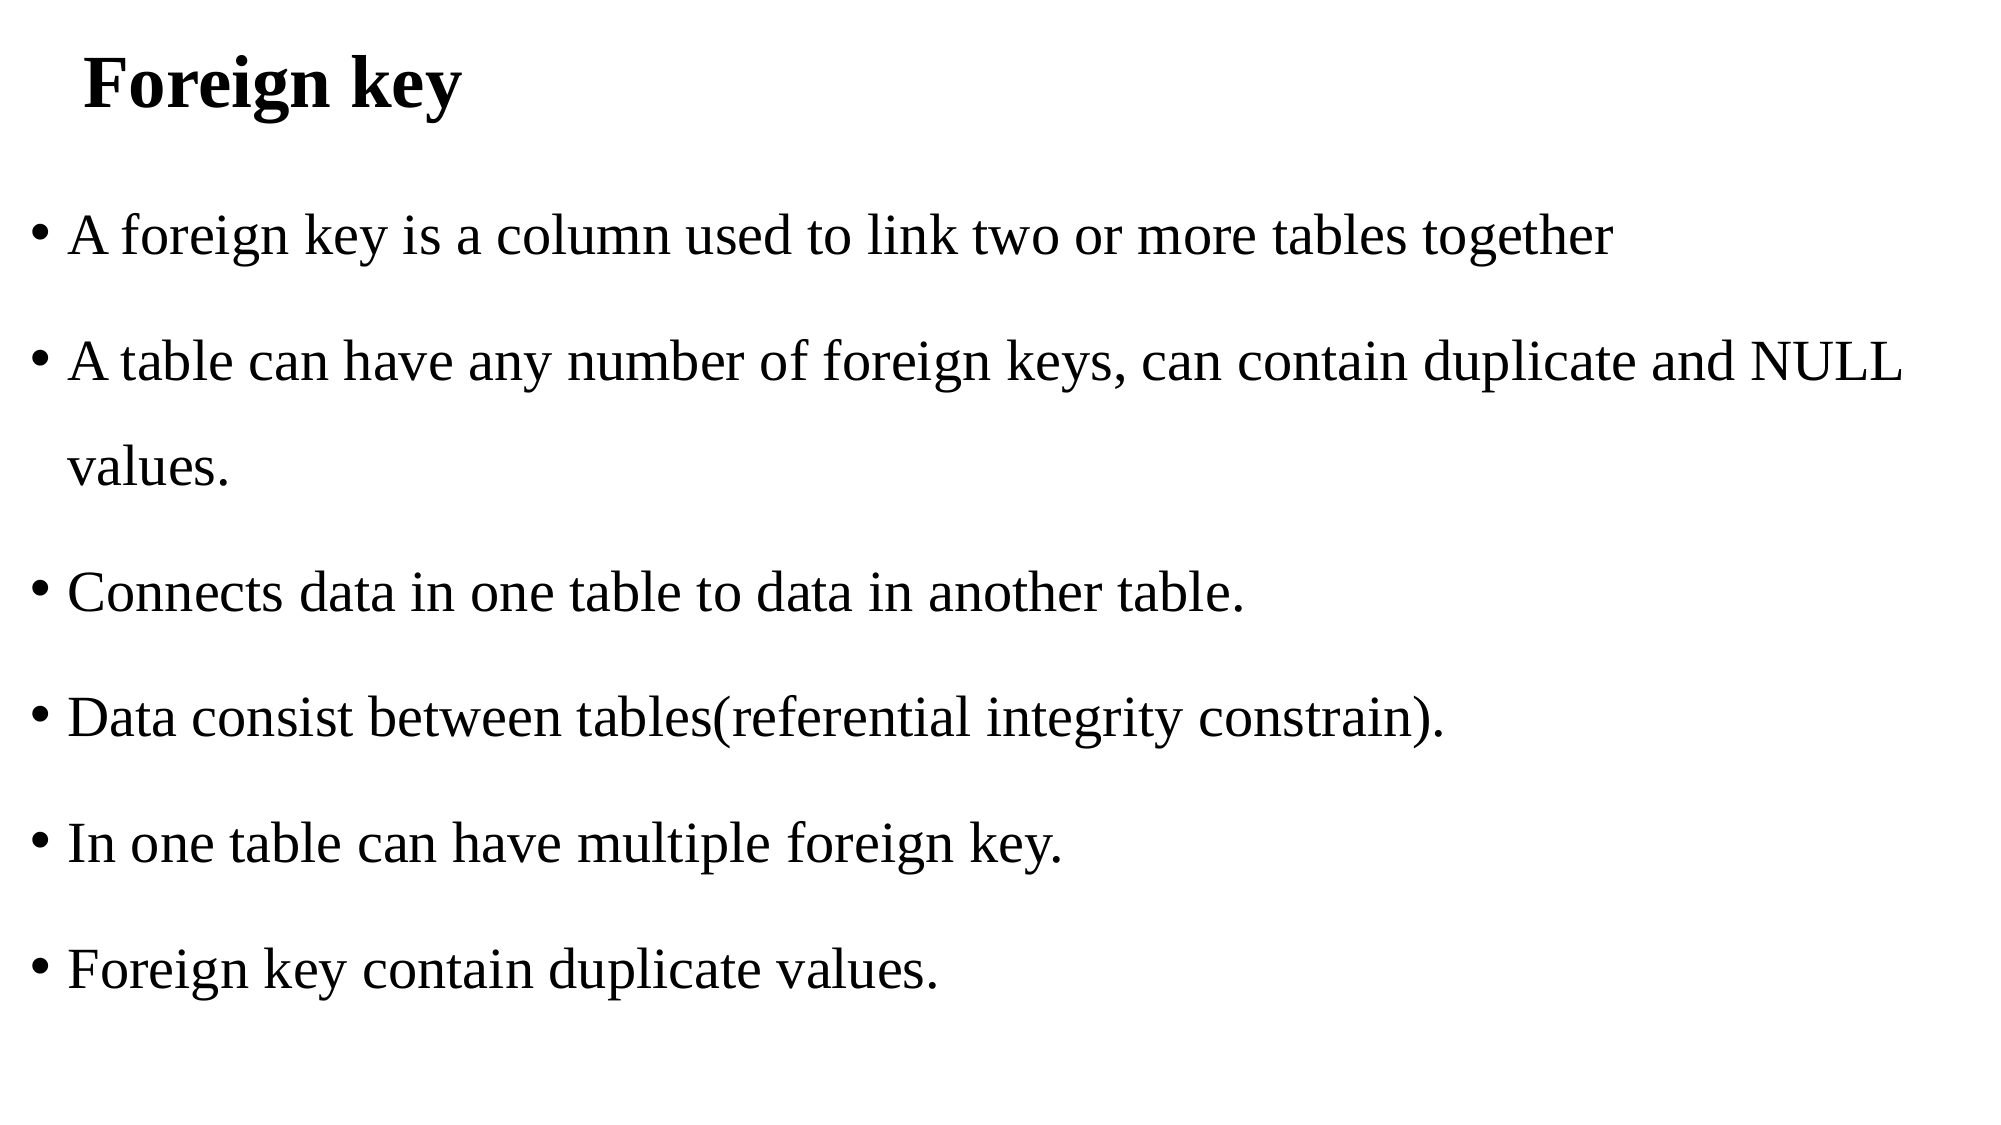

# Foreign key
A foreign key is a column used to link two or more tables together
A table can have any number of foreign keys, can contain duplicate and NULL values.
Connects data in one table to data in another table.
Data consist between tables(referential integrity constrain).
In one table can have multiple foreign key.
Foreign key contain duplicate values.